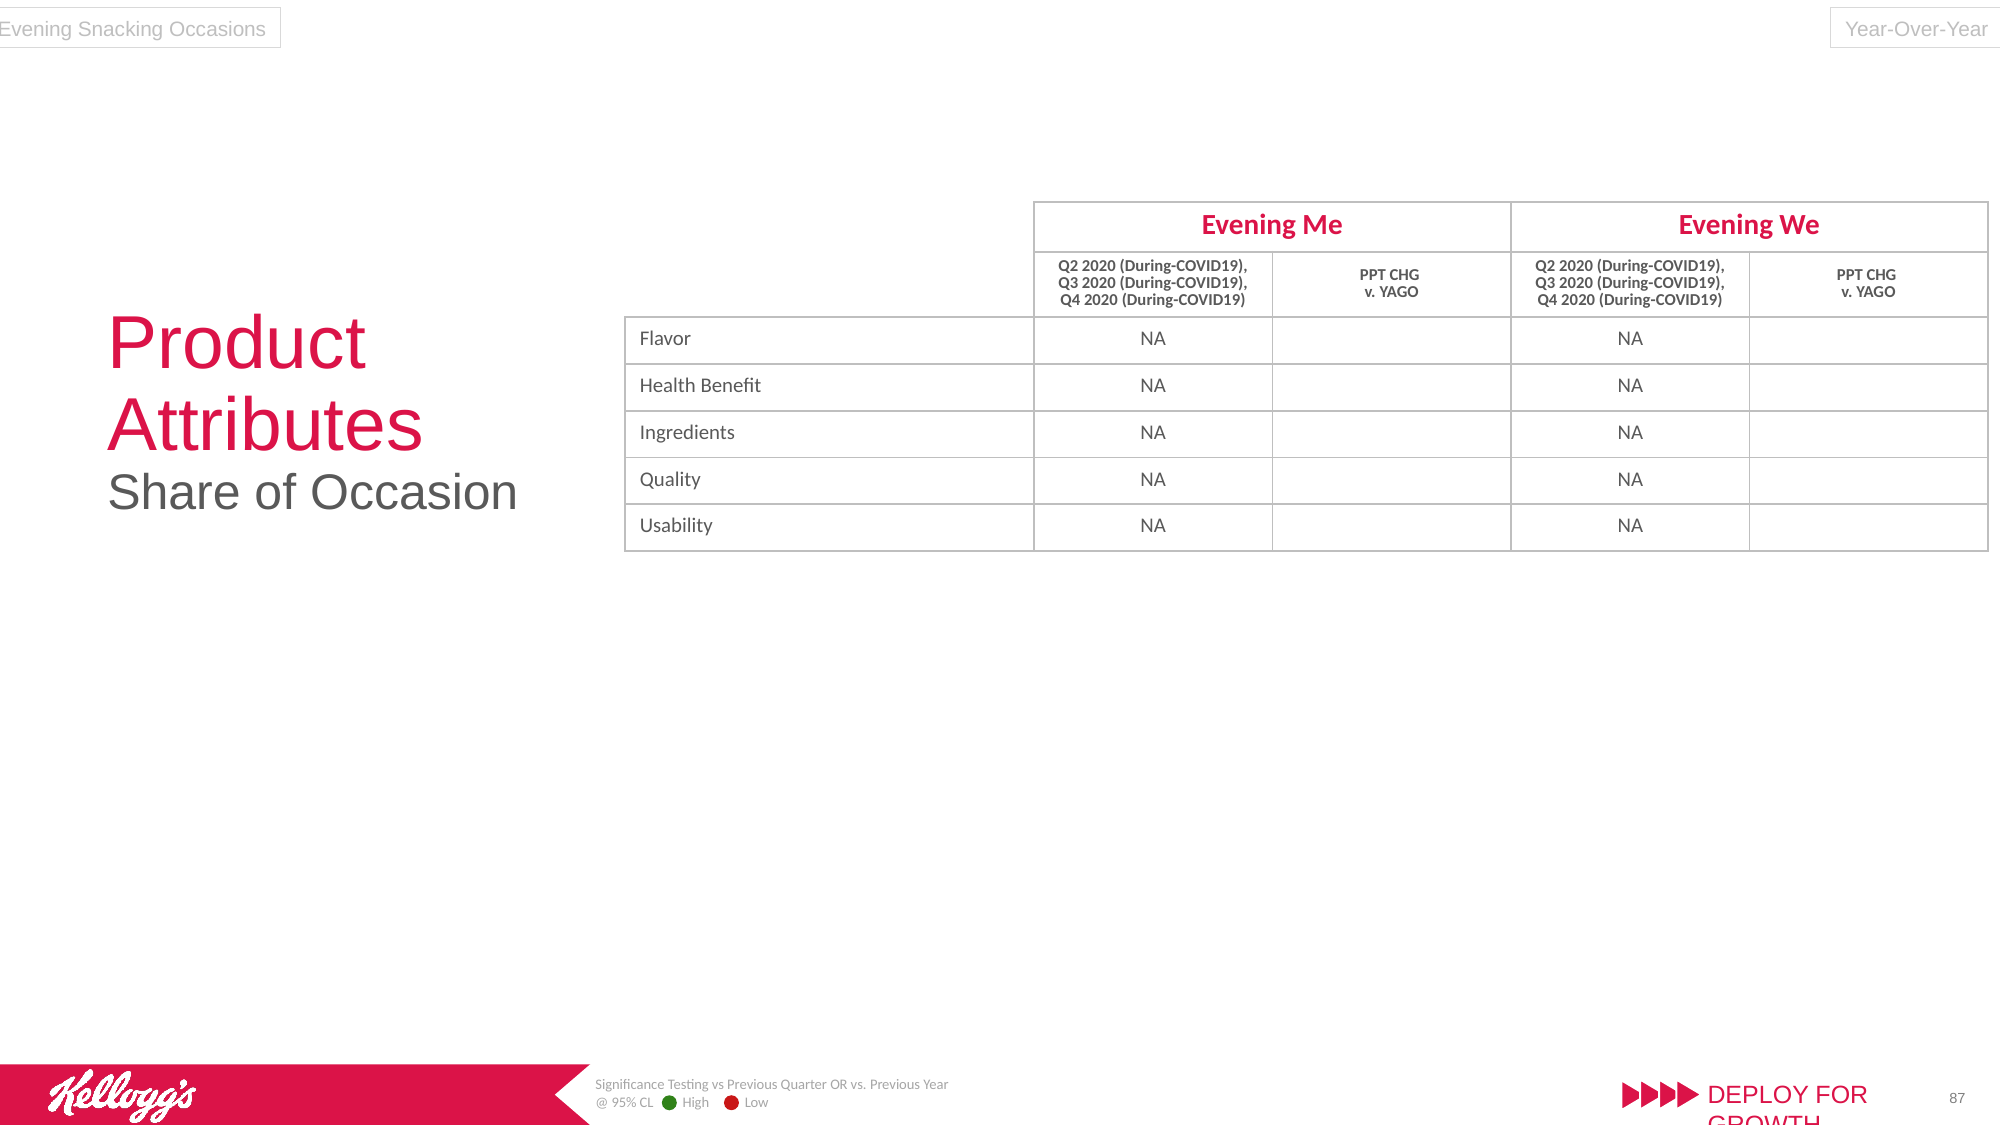

Year-Over-Year
Evening Snacking Occasions
|  | Evening Me |  | Evening We |  |
| --- | --- | --- | --- | --- |
|  | Q2 2020 (During-COVID19), Q3 2020 (During-COVID19), Q4 2020 (During-COVID19) | PPT CHG v. YAGO | Q2 2020 (During-COVID19), Q3 2020 (During-COVID19), Q4 2020 (During-COVID19) | PPT CHG v. YAGO |
| Flavor | NA |  | NA |  |
| Health Benefit | NA |  | NA |  |
| Ingredients | NA |  | NA |  |
| Quality | NA |  | NA |  |
| Usability | NA |  | NA |  |
Product Attributes
Share of Occasion
Significance Testing vs Previous Quarter OR vs. Previous Year
@ 95% CL         High           Low
87